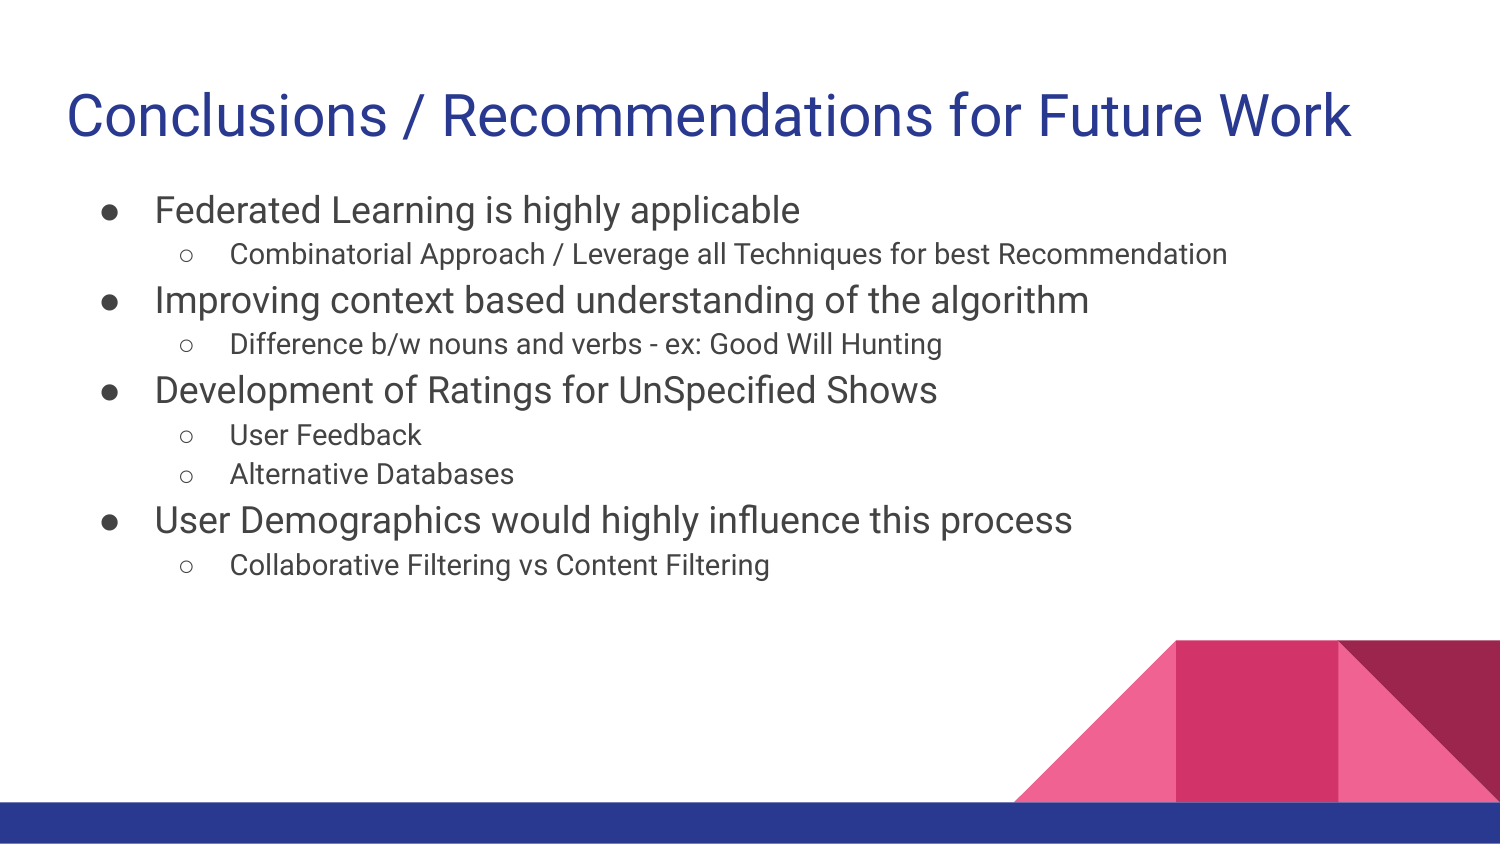

# Conclusions / Recommendations for Future Work
Federated Learning is highly applicable
Combinatorial Approach / Leverage all Techniques for best Recommendation
Improving context based understanding of the algorithm
Difference b/w nouns and verbs - ex: Good Will Hunting
Development of Ratings for UnSpecified Shows
User Feedback
Alternative Databases
User Demographics would highly influence this process
Collaborative Filtering vs Content Filtering